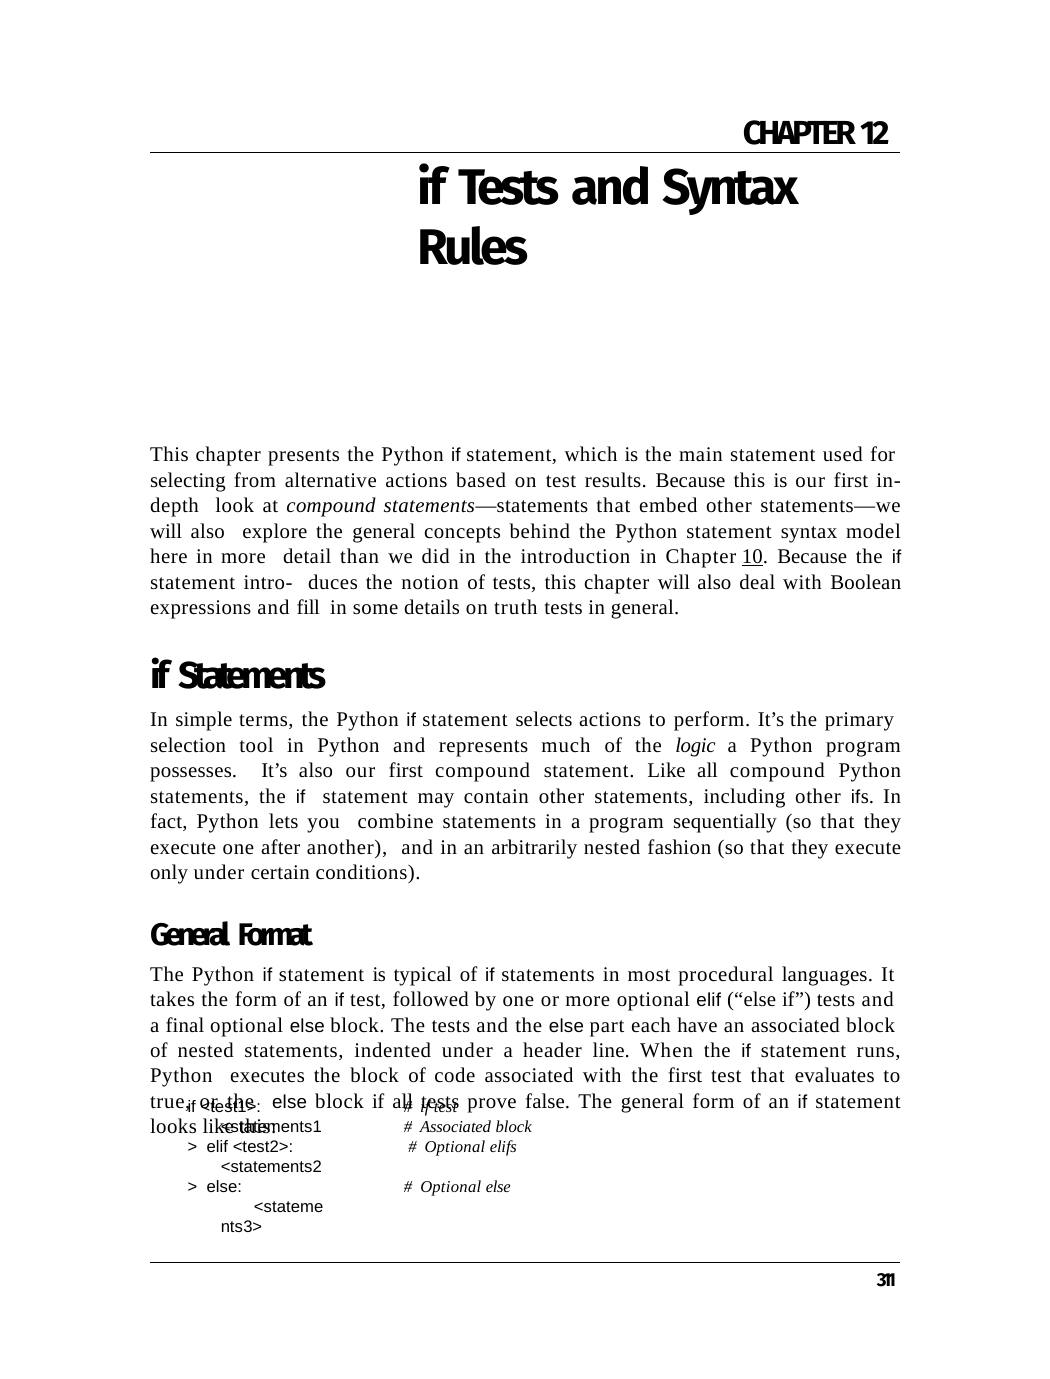

CHAPTER 12
# if Tests and Syntax Rules

This chapter presents the Python if statement, which is the main statement used for  selecting from alternative actions based on test results. Because this is our first in-depth  look at compound statements—statements that embed other statements—we will also  explore the general concepts behind the Python statement syntax model here in more  detail than we did in the introduction in Chapter 10. Because the if statement intro-  duces the notion of tests, this chapter will also deal with Boolean expressions and fill  in some details on truth tests in general.

if Statements
In simple terms, the Python if statement selects actions to perform. It’s the primary  selection tool in Python and represents much of the logic a Python program possesses.  It’s also our first compound statement. Like all compound Python statements, the if  statement may contain other statements, including other ifs. In fact, Python lets you  combine statements in a program sequentially (so that they execute one after another),  and in an arbitrarily nested fashion (so that they execute only under certain conditions).

General Format
The Python if statement is typical of if statements in most procedural languages. It  takes the form of an if test, followed by one or more optional elif (“else if”) tests and  a final optional else block. The tests and the else part each have an associated block  of nested statements, indented under a header line. When the if statement runs, Python  executes the block of code associated with the first test that evaluates to true, or the  else block if all tests prove false. The general form of an if statement looks like this:
if <test1>:
<statements1>  elif <test2>:
<statements2>  else:
<statements3>
# if test
# Associated block  # Optional elifs
# Optional else

311